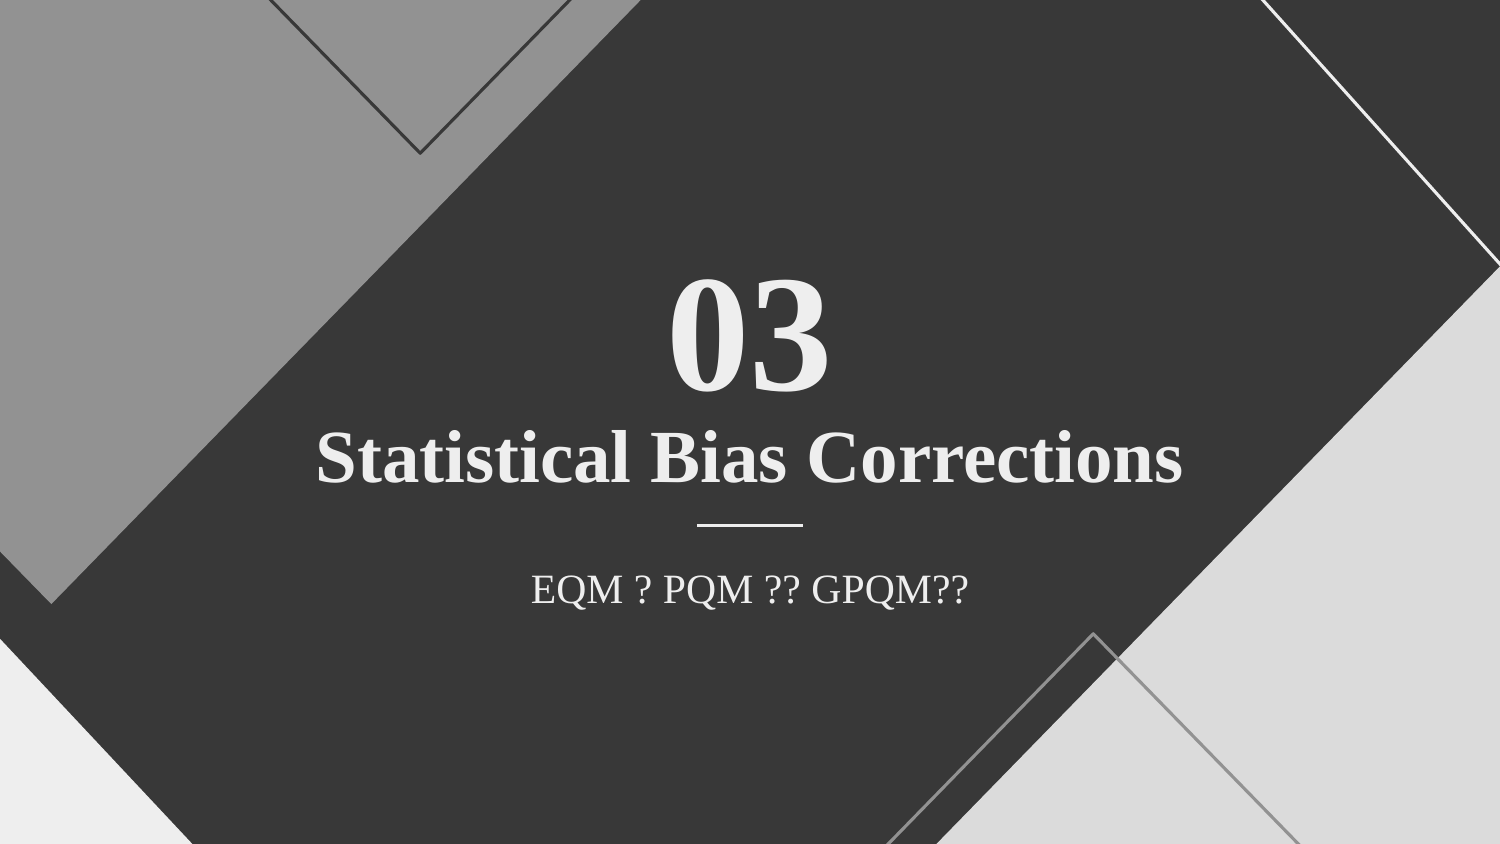

03
# Statistical Bias Corrections
EQM ? PQM ?? GPQM??